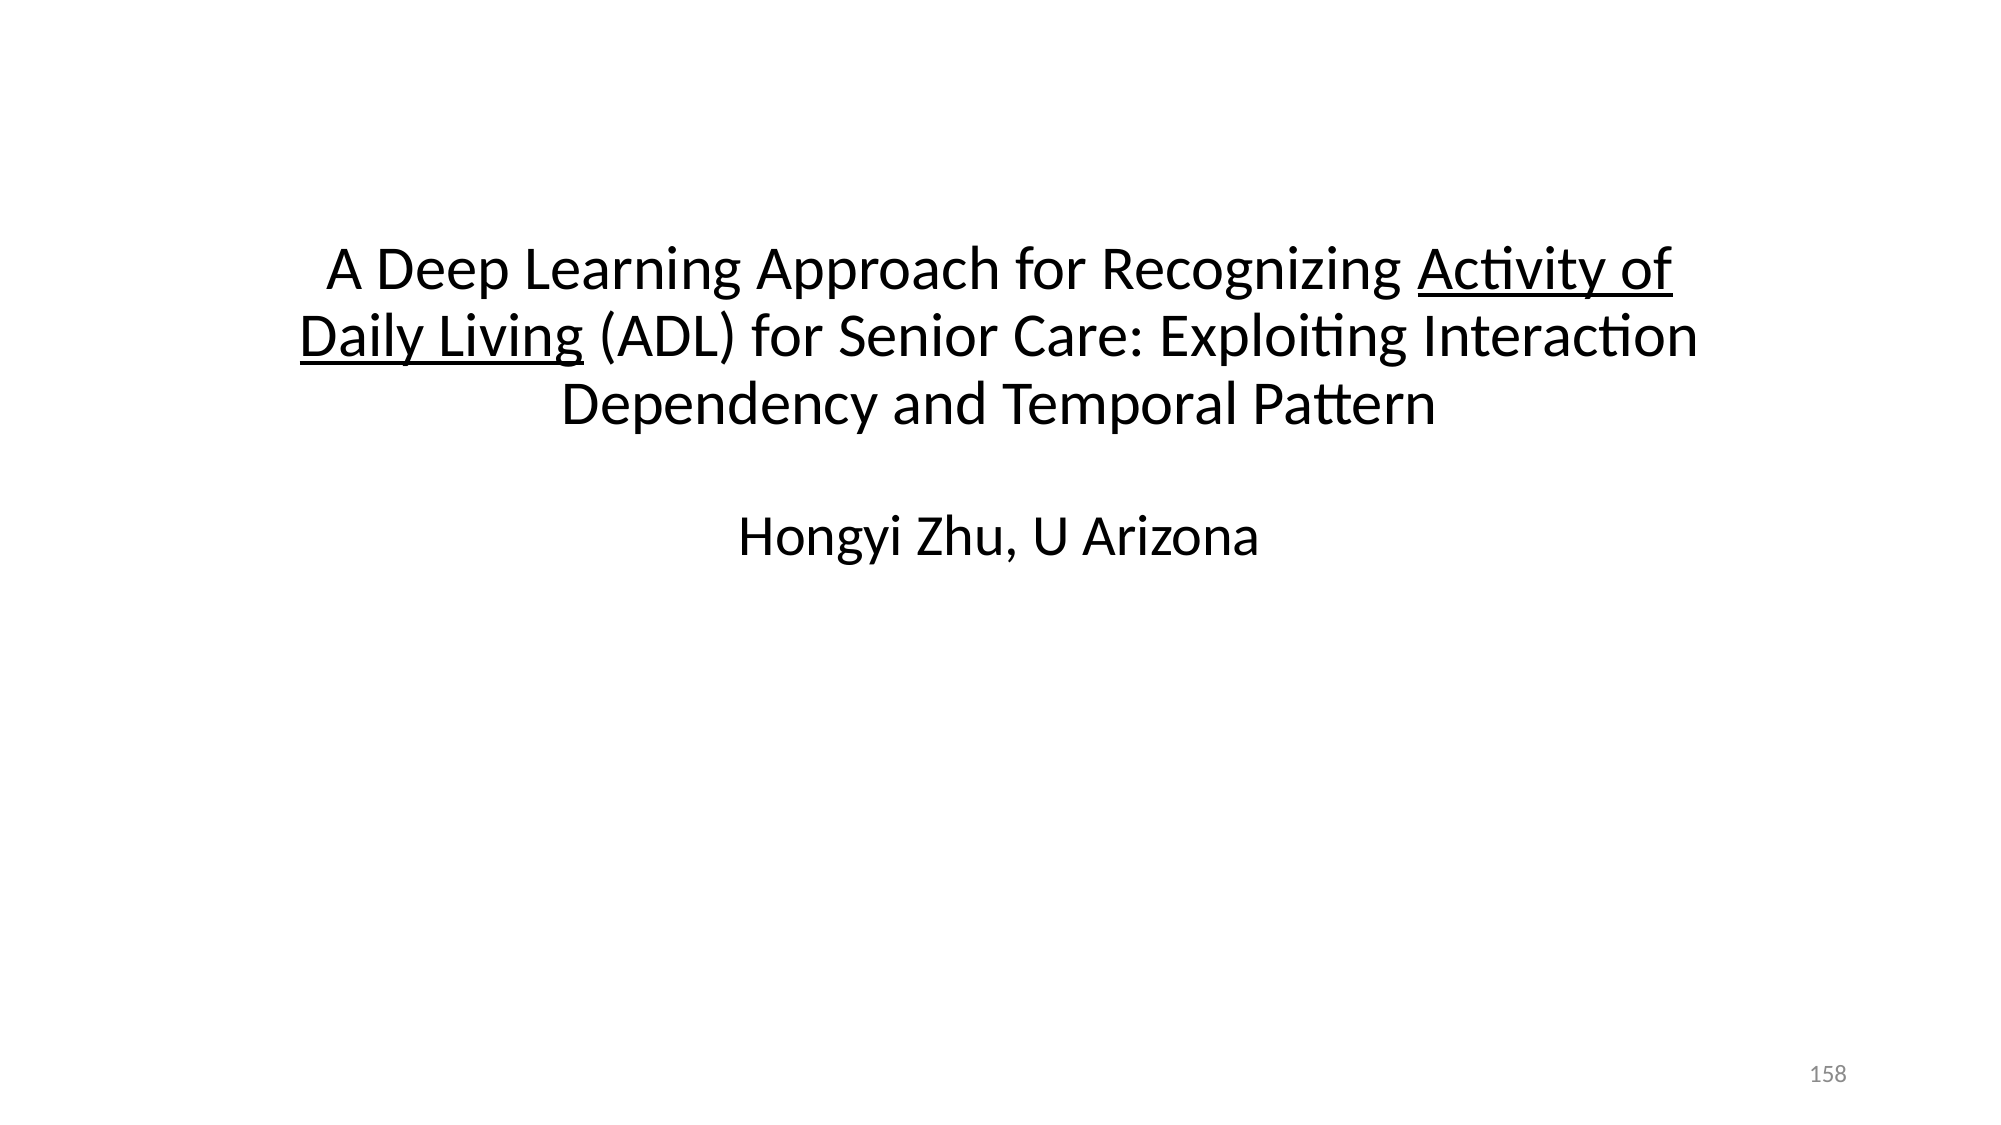

# A Deep Learning Approach for Recognizing Activity of Daily Living (ADL) for Senior Care: Exploiting Interaction Dependency and Temporal Pattern Hongyi Zhu, U Arizona
158